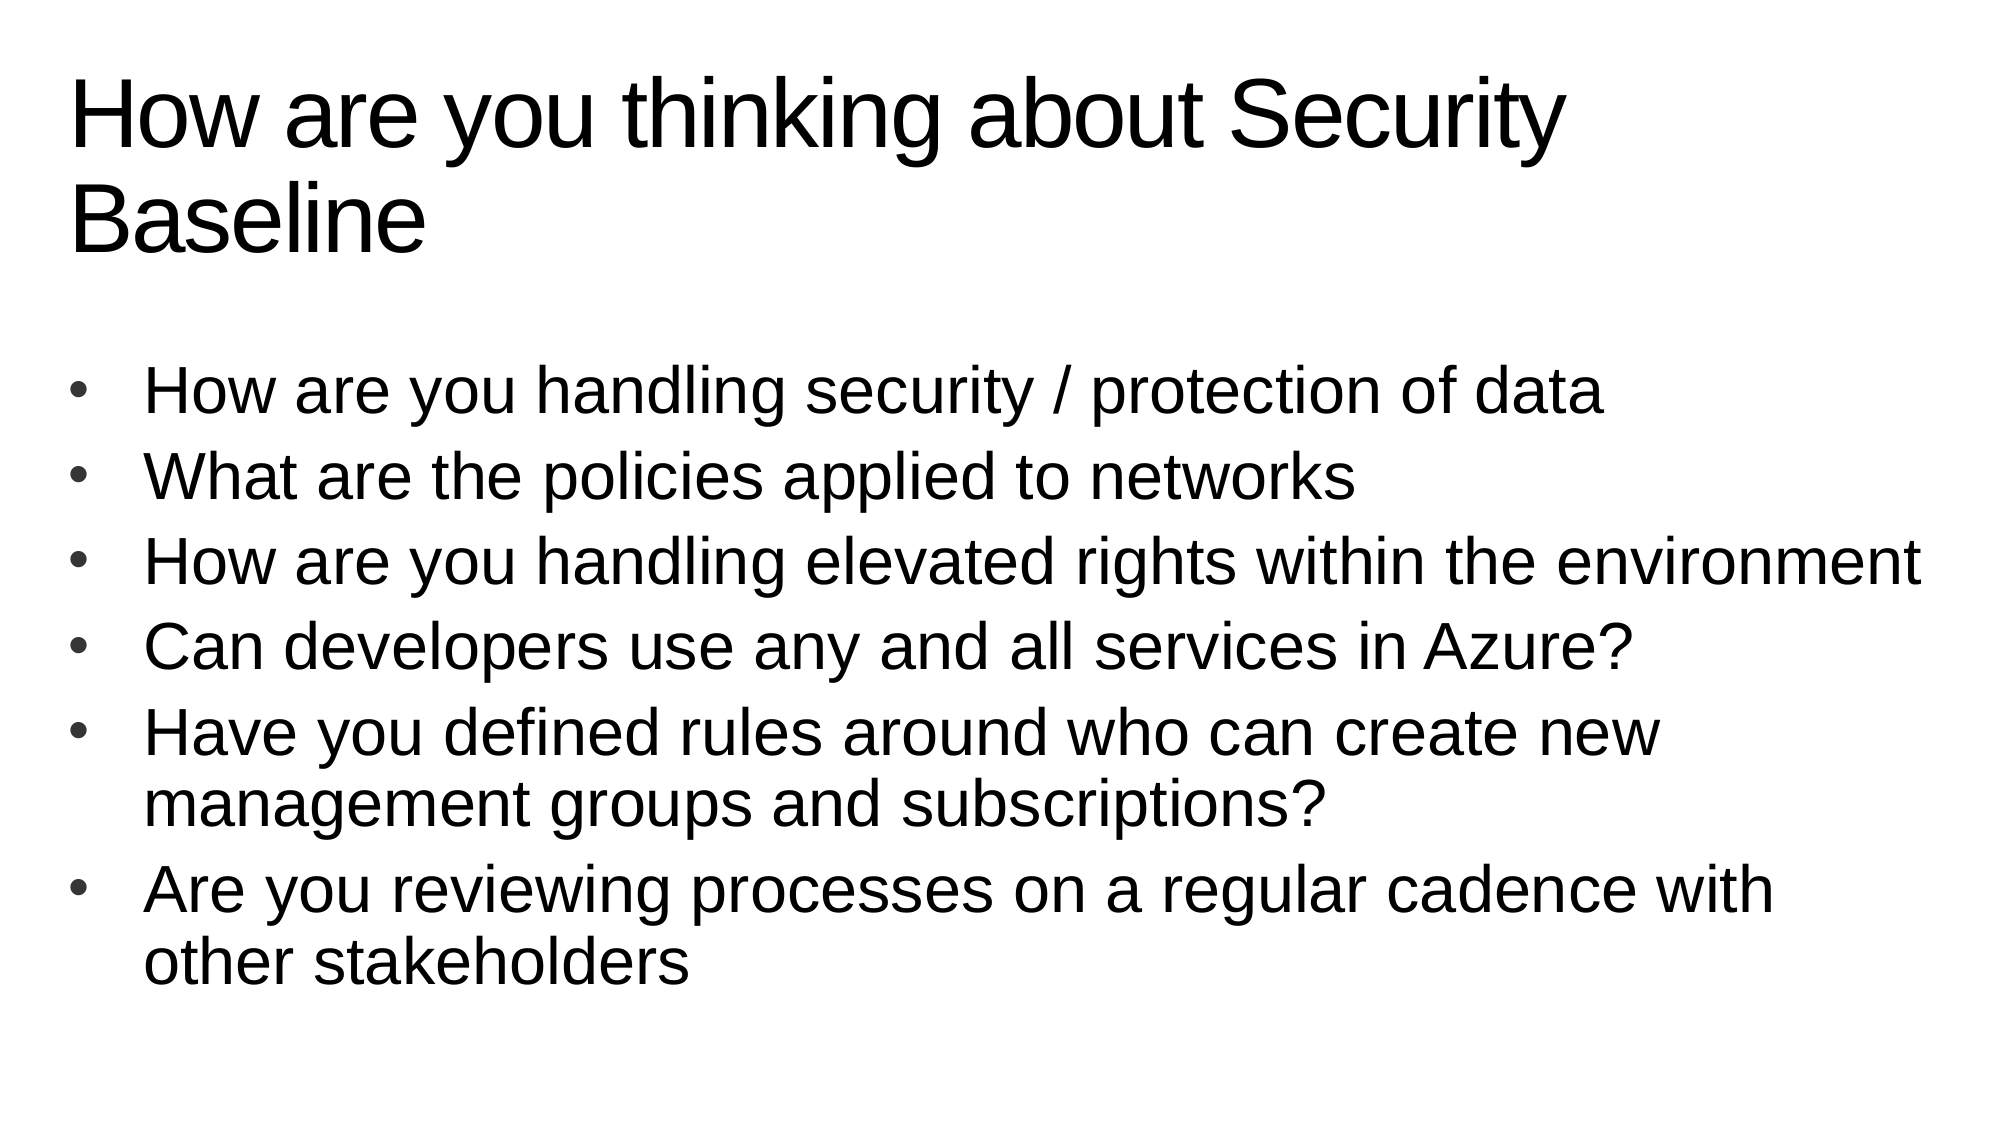

# How are you thinking about Security Baseline
How are you handling security / protection of data
What are the policies applied to networks
How are you handling elevated rights within the environment
Can developers use any and all services in Azure?
Have you defined rules around who can create new management groups and subscriptions?
Are you reviewing processes on a regular cadence with other stakeholders